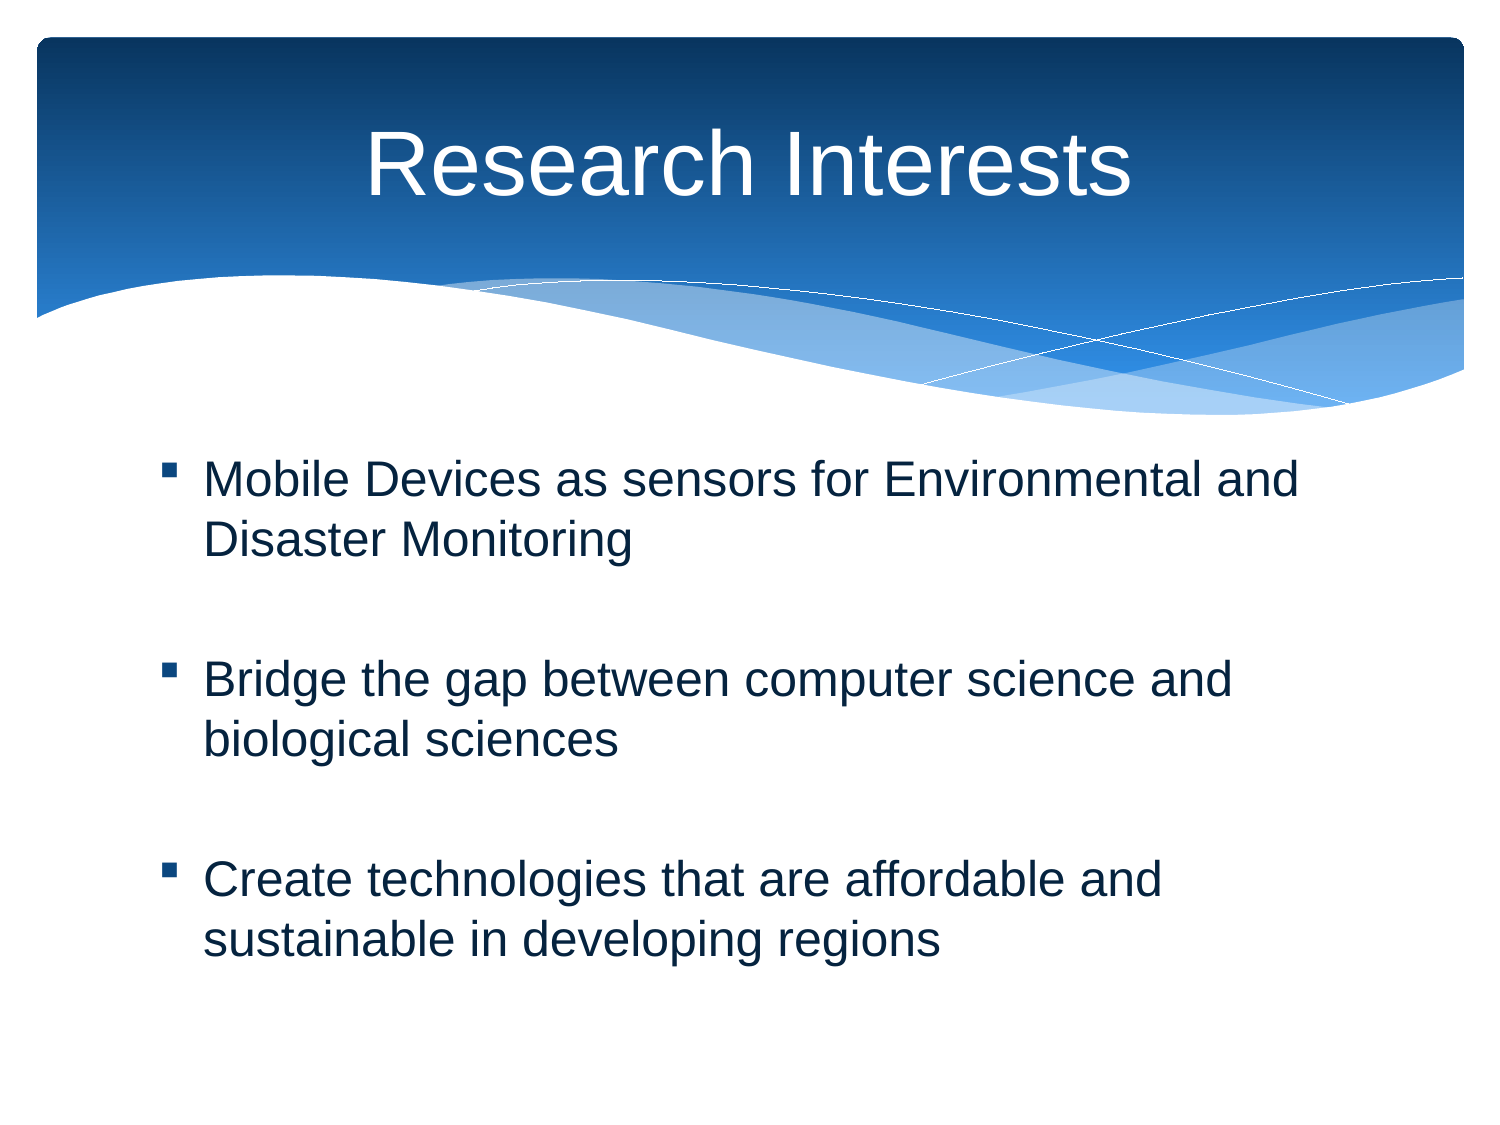

# Research Interests
Mobile Devices as sensors for Environmental and Disaster Monitoring

Bridge the gap between computer science and biological sciences

Create technologies that are affordable and sustainable in developing regions